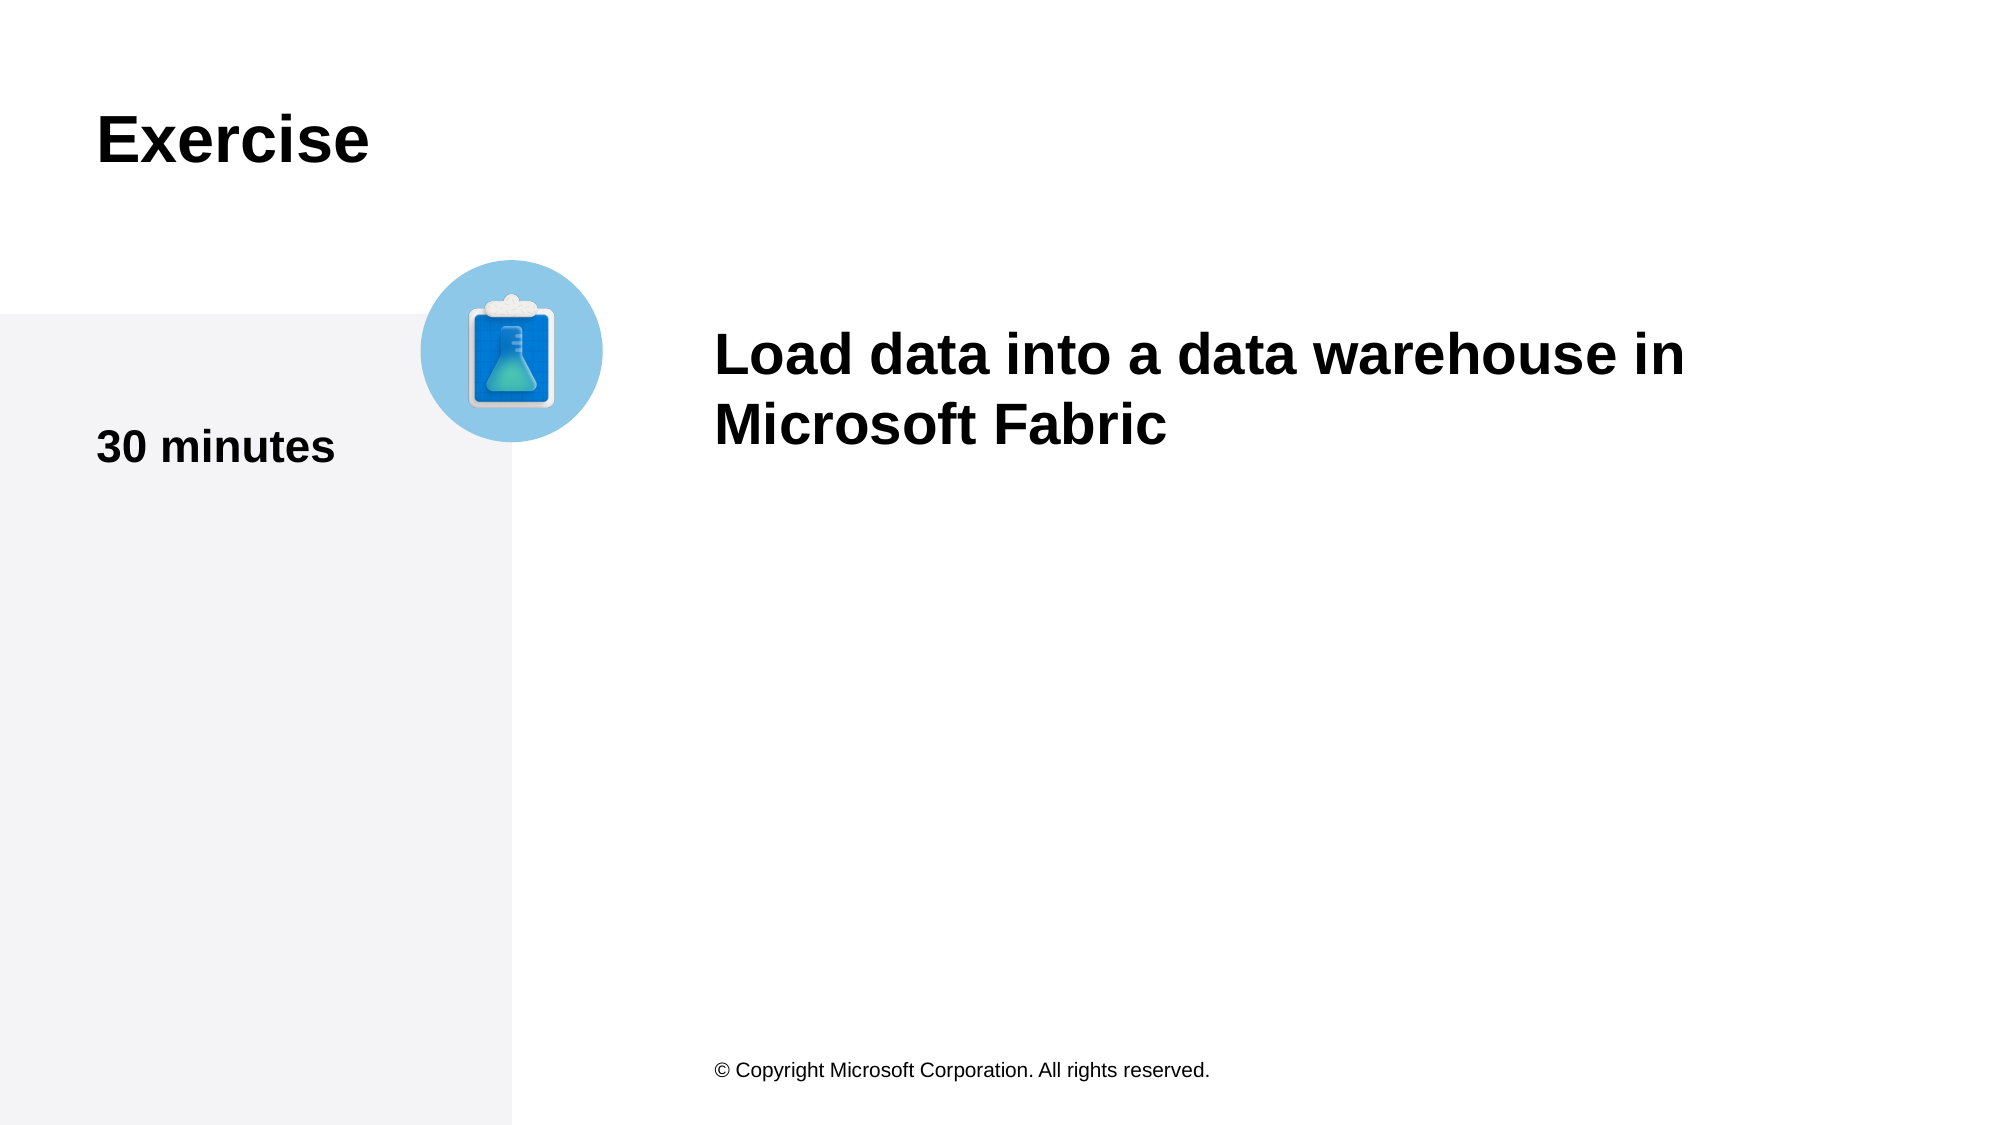

# Exercise
Load data into a data warehouse in Microsoft Fabric
30 minutes